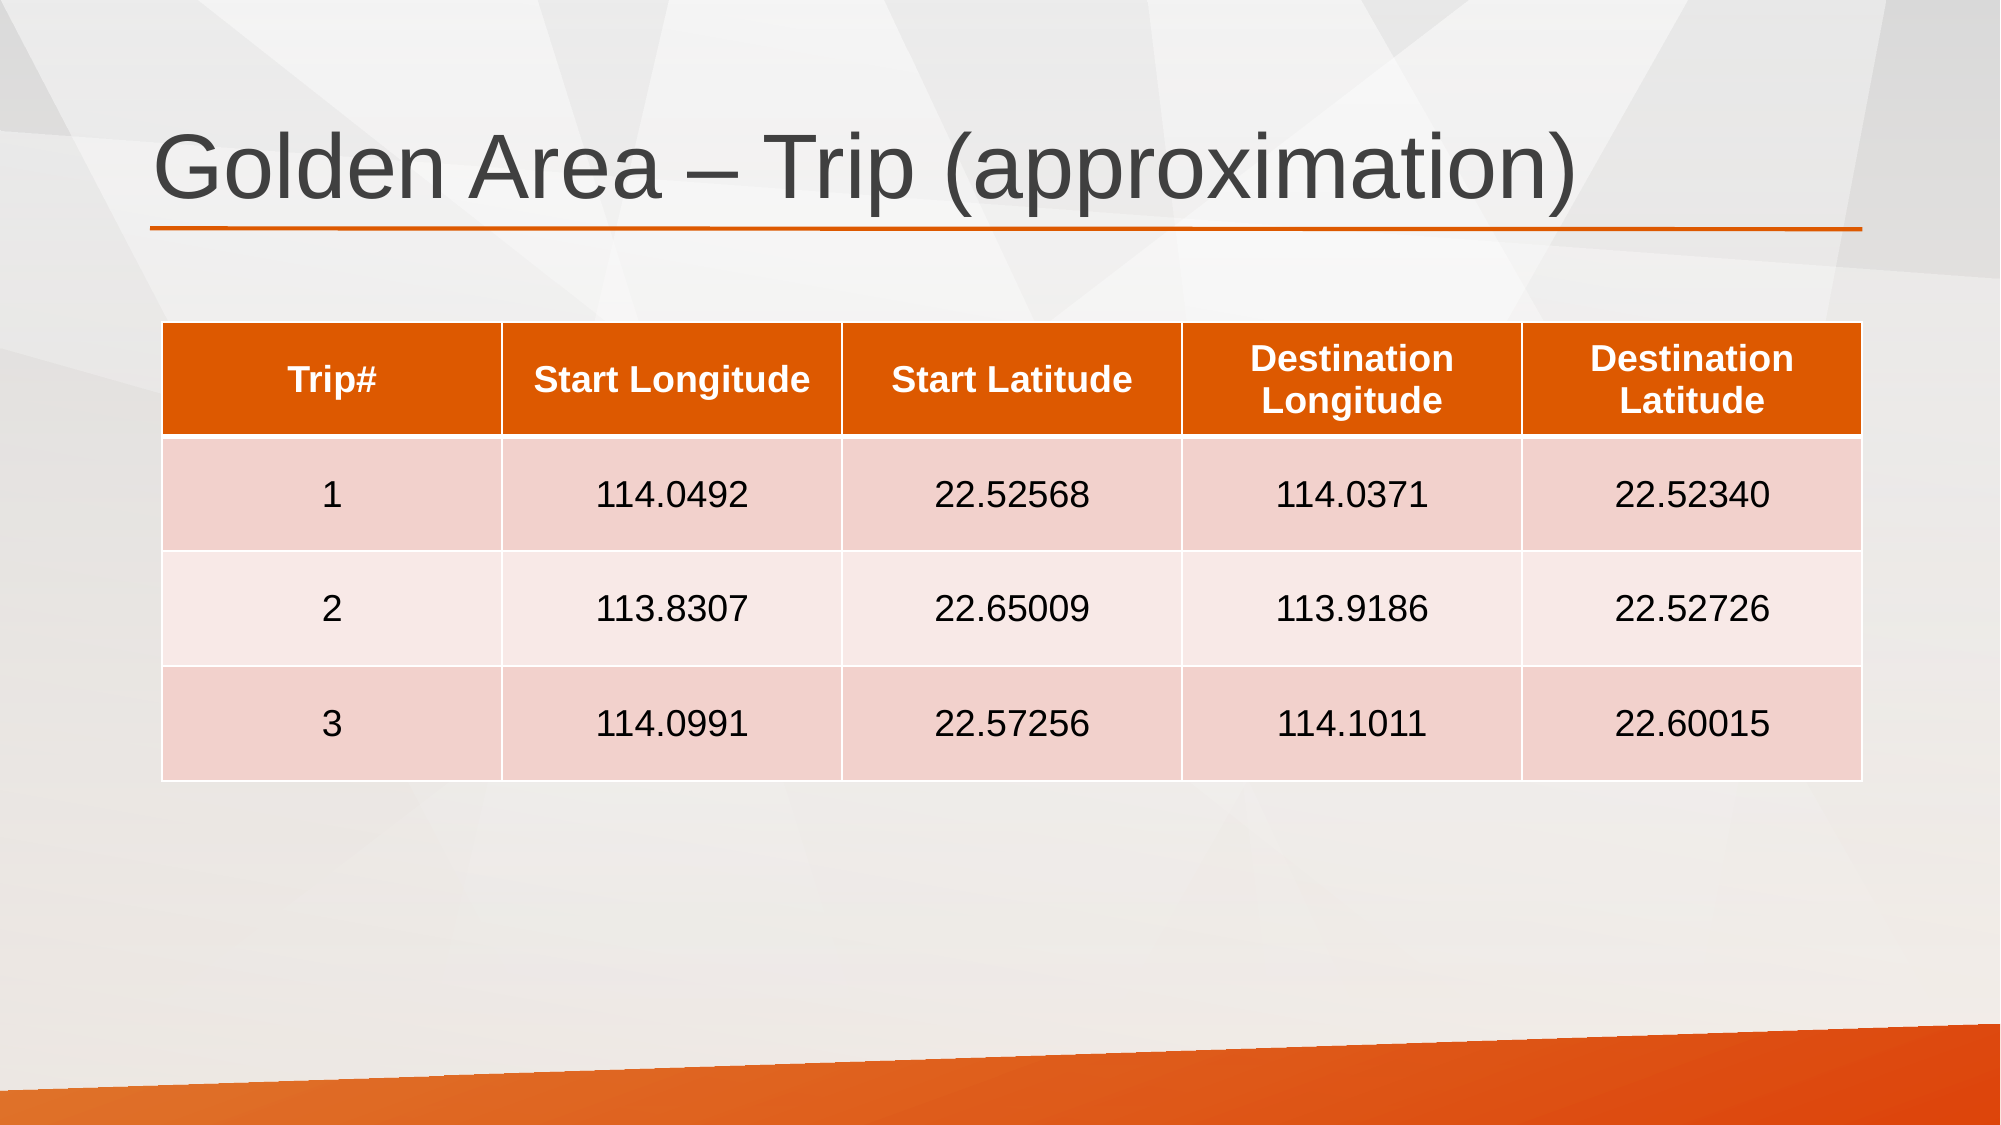

# Golden Area – Trip (approximation)

| Trip# | Start Longitude | Start Latitude | Destination Longitude | Destination Latitude |
| --- | --- | --- | --- | --- |
| 1 | 114.0492 | 22.52568 | 114.0371 | 22.52340 |
| 2 | 113.8307 | 22.65009 | 113.9186 | 22.52726 |
| 3 | 114.0991 | 22.57256 | 114.1011 | 22.60015 |